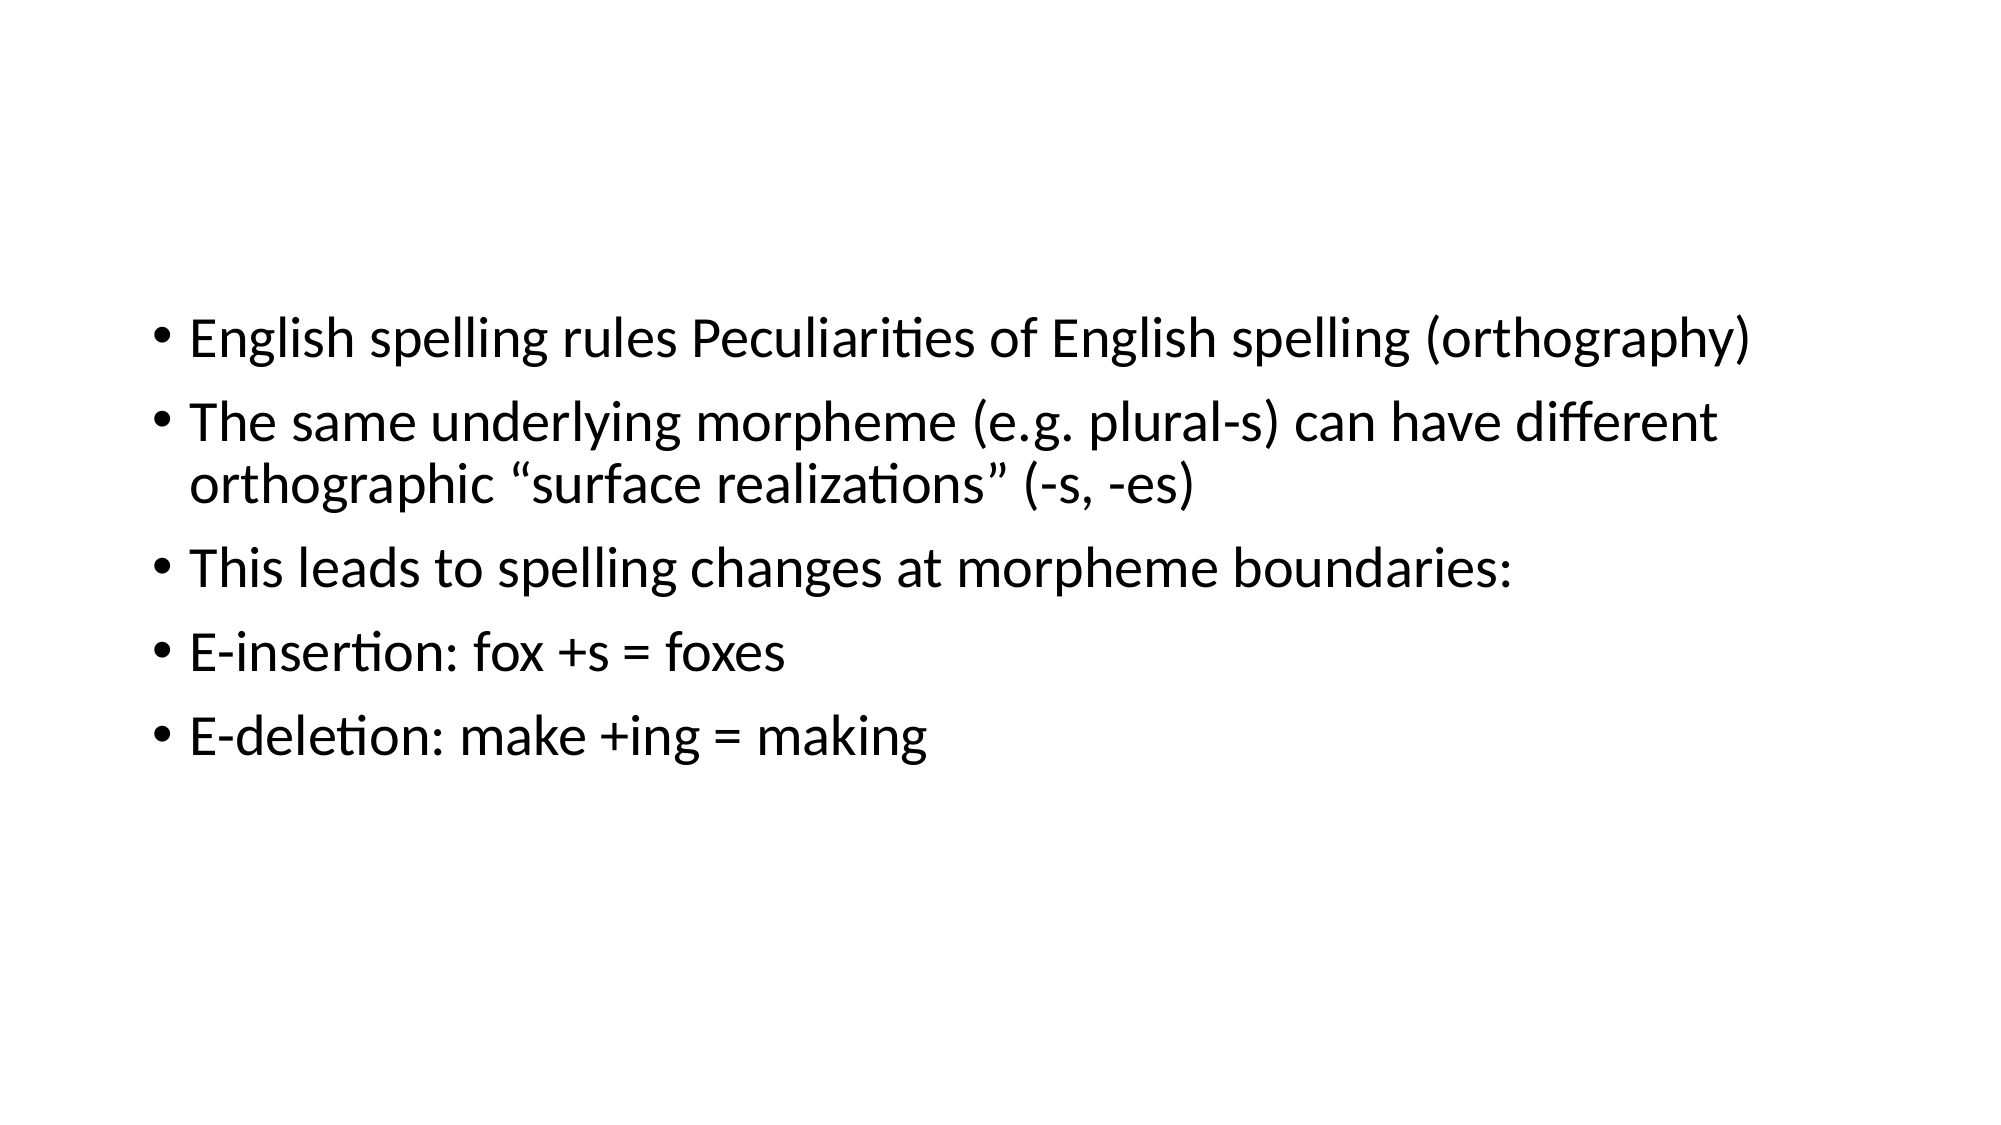

#
English spelling rules Peculiarities of English spelling (orthography)
The same underlying morpheme (e.g. plural-s) can have different orthographic “surface realizations” (-s, -es)
This leads to spelling changes at morpheme boundaries:
E-insertion: fox +s = foxes
E-deletion: make +ing = making